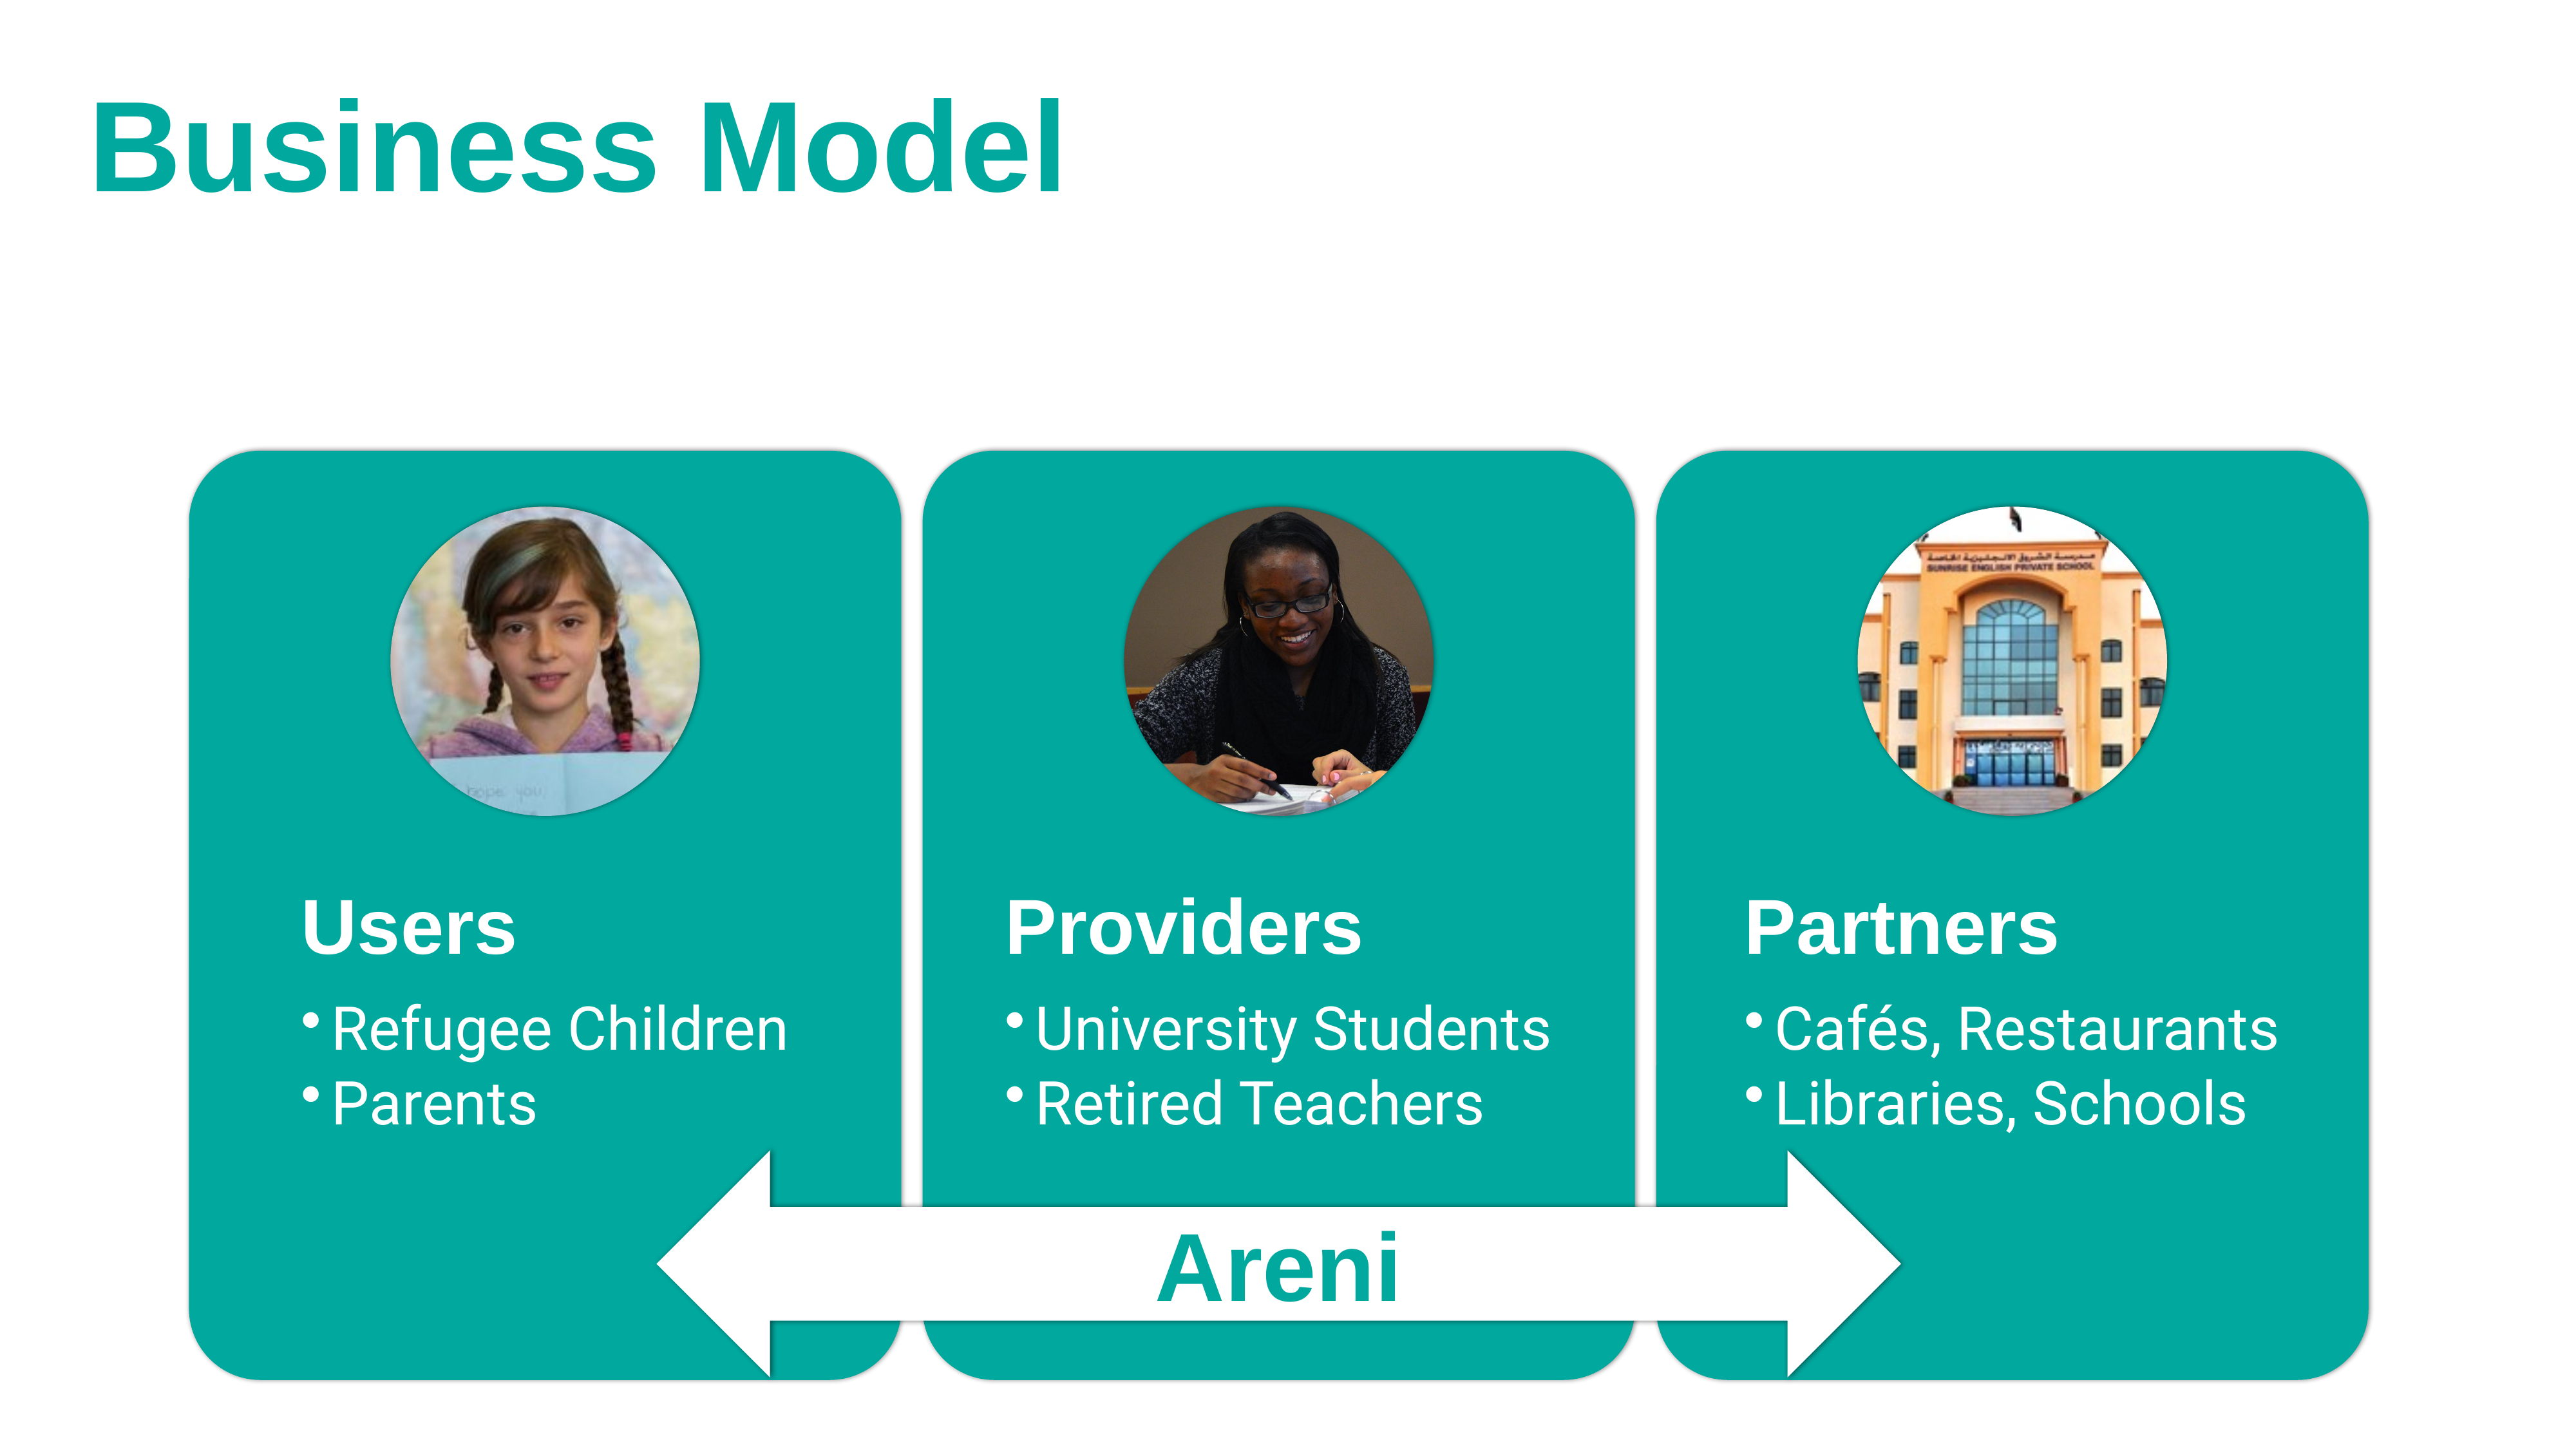

Business Model
Users
Refugee Children
Parents
Providers
University Students
Retired Teachers
Partners
Cafés, Restaurants
Libraries, Schools
Areni